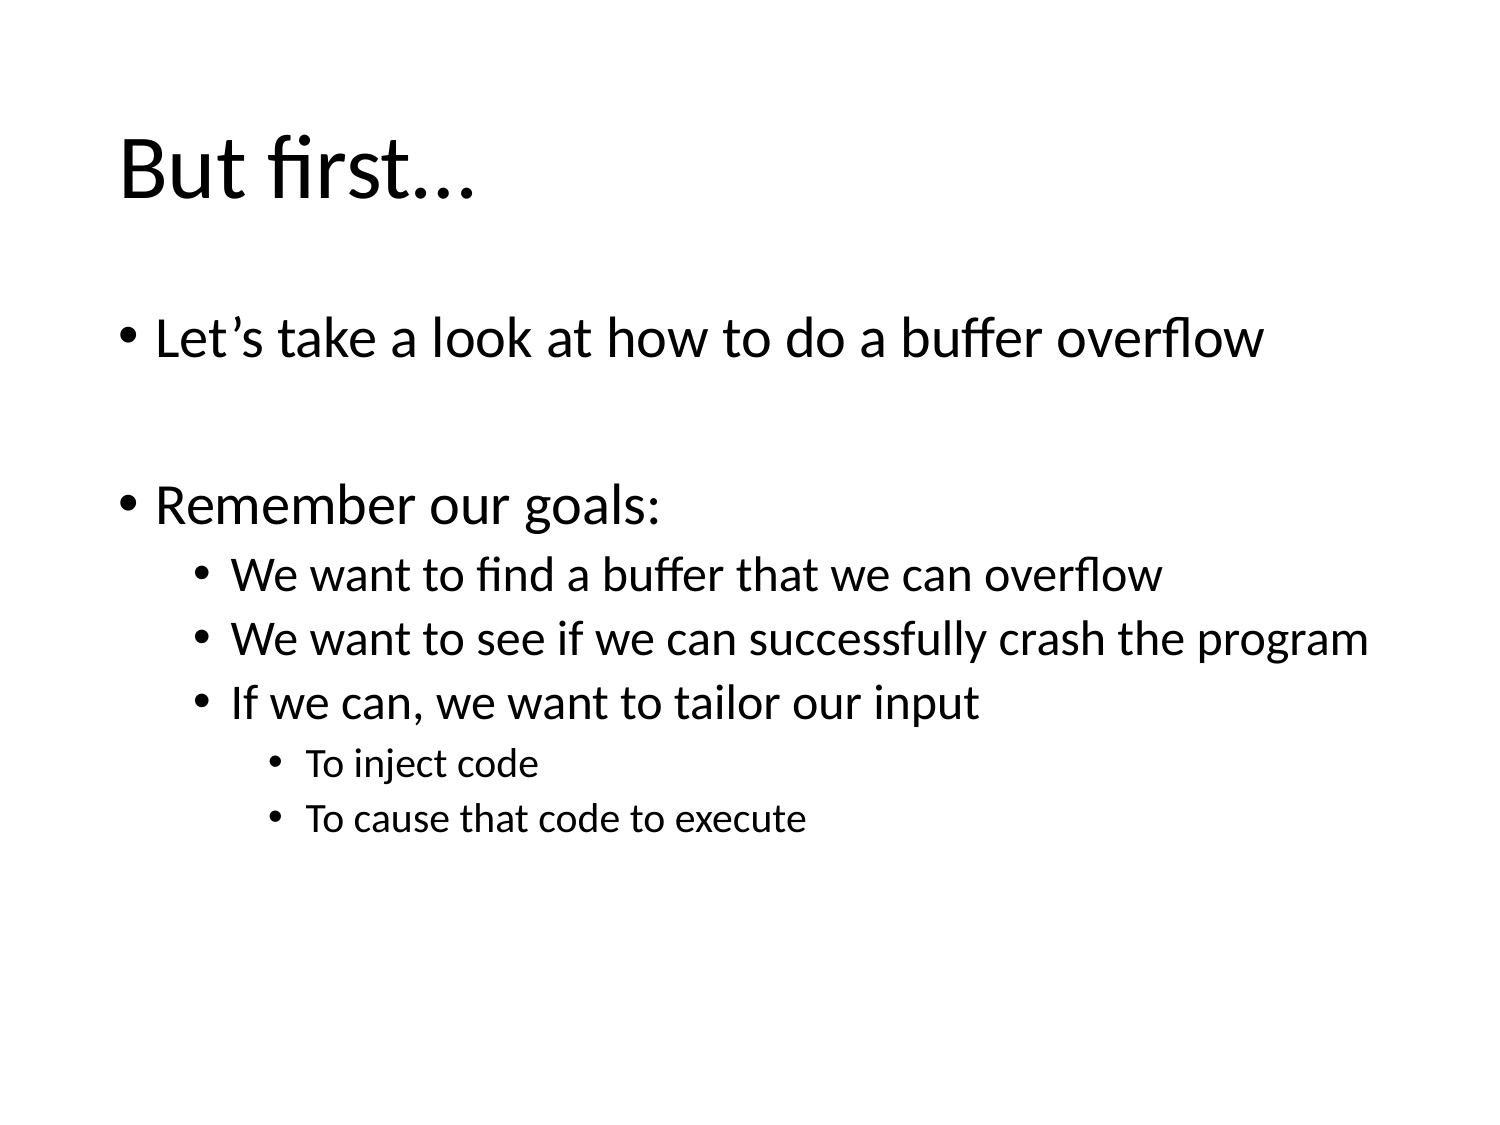

# But first…
Let’s take a look at how to do a buffer overflow

Remember our goals:
We want to find a buffer that we can overflow
We want to see if we can successfully crash the program
If we can, we want to tailor our input
To inject code
To cause that code to execute